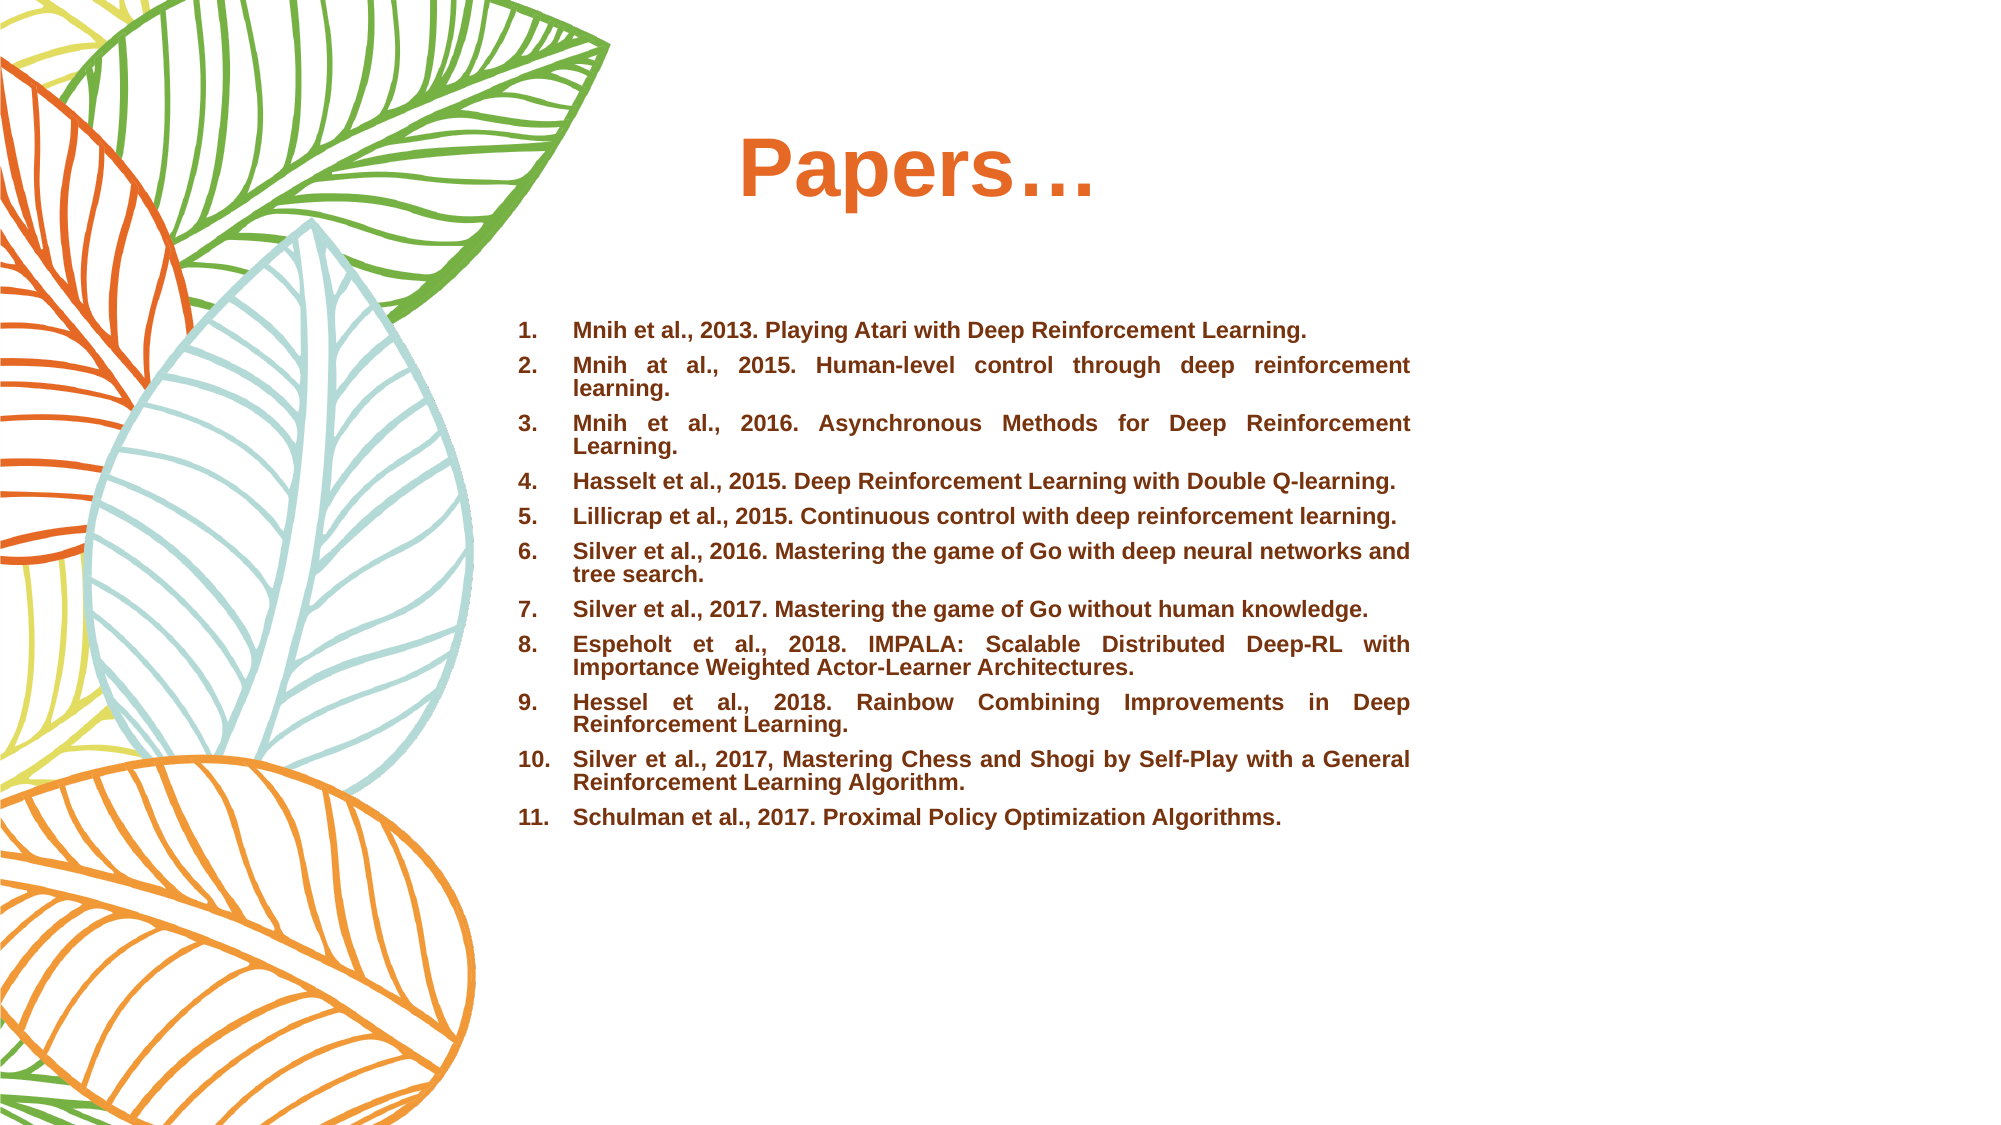

# Papers…
Mnih et al., 2013. Playing Atari with Deep Reinforcement Learning.
Mnih at al., 2015. Human-level control through deep reinforcement learning.
Mnih et al., 2016. Asynchronous Methods for Deep Reinforcement Learning.
Hasselt et al., 2015. Deep Reinforcement Learning with Double Q-learning.
Lillicrap et al., 2015. Continuous control with deep reinforcement learning.
Silver et al., 2016. Mastering the game of Go with deep neural networks and tree search.
Silver et al., 2017. Mastering the game of Go without human knowledge.
Espeholt et al., 2018. IMPALA: Scalable Distributed Deep-RL with Importance Weighted Actor-Learner Architectures.
Hessel et al., 2018. Rainbow Combining Improvements in Deep Reinforcement Learning.
Silver et al., 2017, Mastering Chess and Shogi by Self-Play with a General Reinforcement Learning Algorithm.
Schulman et al., 2017. Proximal Policy Optimization Algorithms.